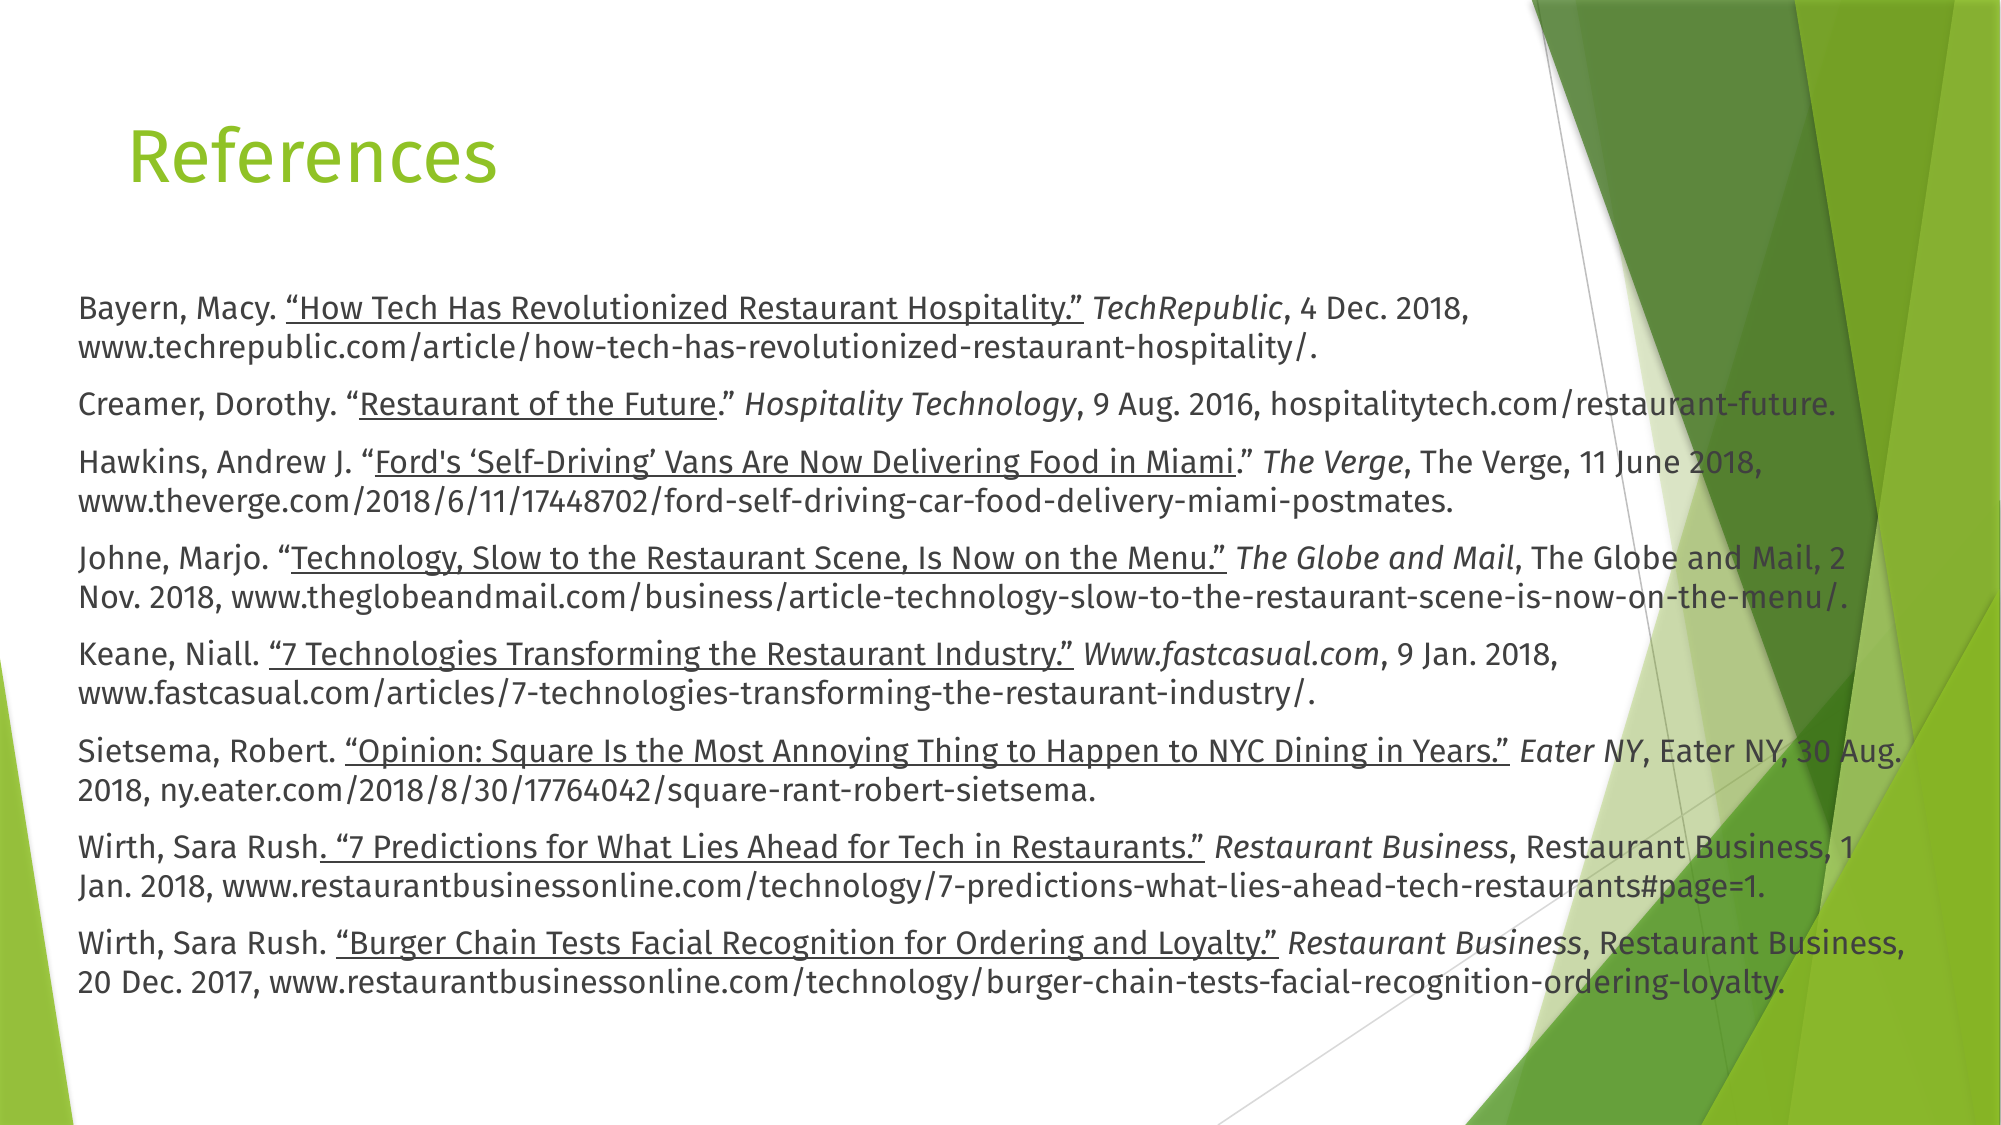

# References
Bayern, Macy. “How Tech Has Revolutionized Restaurant Hospitality.” TechRepublic, 4 Dec. 2018, www.techrepublic.com/article/how-tech-has-revolutionized-restaurant-hospitality/.
Creamer, Dorothy. “Restaurant of the Future.” Hospitality Technology, 9 Aug. 2016, hospitalitytech.com/restaurant-future.
Hawkins, Andrew J. “Ford's ‘Self-Driving’ Vans Are Now Delivering Food in Miami.” The Verge, The Verge, 11 June 2018, www.theverge.com/2018/6/11/17448702/ford-self-driving-car-food-delivery-miami-postmates.
Johne, Marjo. “Technology, Slow to the Restaurant Scene, Is Now on the Menu.” The Globe and Mail, The Globe and Mail, 2 Nov. 2018, www.theglobeandmail.com/business/article-technology-slow-to-the-restaurant-scene-is-now-on-the-menu/.
Keane, Niall. “7 Technologies Transforming the Restaurant Industry.” Www.fastcasual.com, 9 Jan. 2018, www.fastcasual.com/articles/7-technologies-transforming-the-restaurant-industry/.
Sietsema, Robert. “Opinion: Square Is the Most Annoying Thing to Happen to NYC Dining in Years.” Eater NY, Eater NY, 30 Aug. 2018, ny.eater.com/2018/8/30/17764042/square-rant-robert-sietsema.
Wirth, Sara Rush. “7 Predictions for What Lies Ahead for Tech in Restaurants.” Restaurant Business, Restaurant Business, 1 Jan. 2018, www.restaurantbusinessonline.com/technology/7-predictions-what-lies-ahead-tech-restaurants#page=1.
Wirth, Sara Rush. “Burger Chain Tests Facial Recognition for Ordering and Loyalty.” Restaurant Business, Restaurant Business, 20 Dec. 2017, www.restaurantbusinessonline.com/technology/burger-chain-tests-facial-recognition-ordering-loyalty.